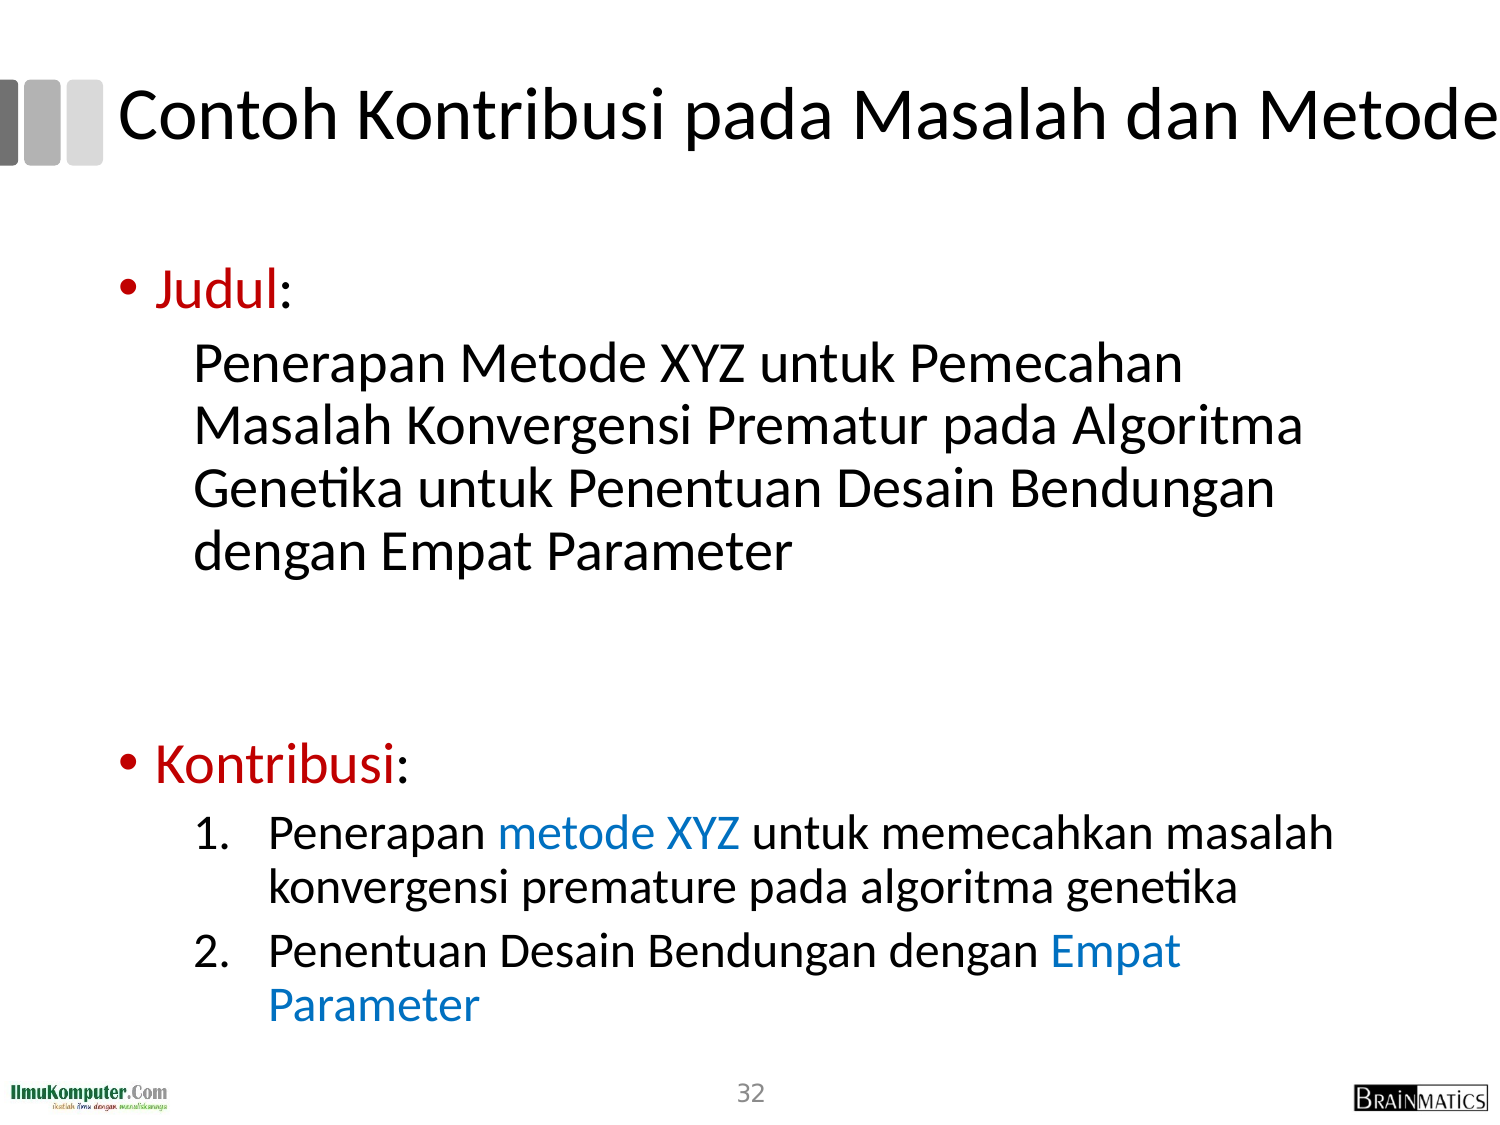

# Contoh Kontribusi pada Masalah dan Metode
Judul:
Penerapan Metode XYZ untuk Pemecahan Masalah Konvergensi Prematur pada Algoritma Genetika untuk Penentuan Desain Bendungan dengan Empat Parameter

Kontribusi:
Penerapan metode XYZ untuk memecahkan masalah konvergensi premature pada algoritma genetika
Penentuan Desain Bendungan dengan Empat Parameter

32